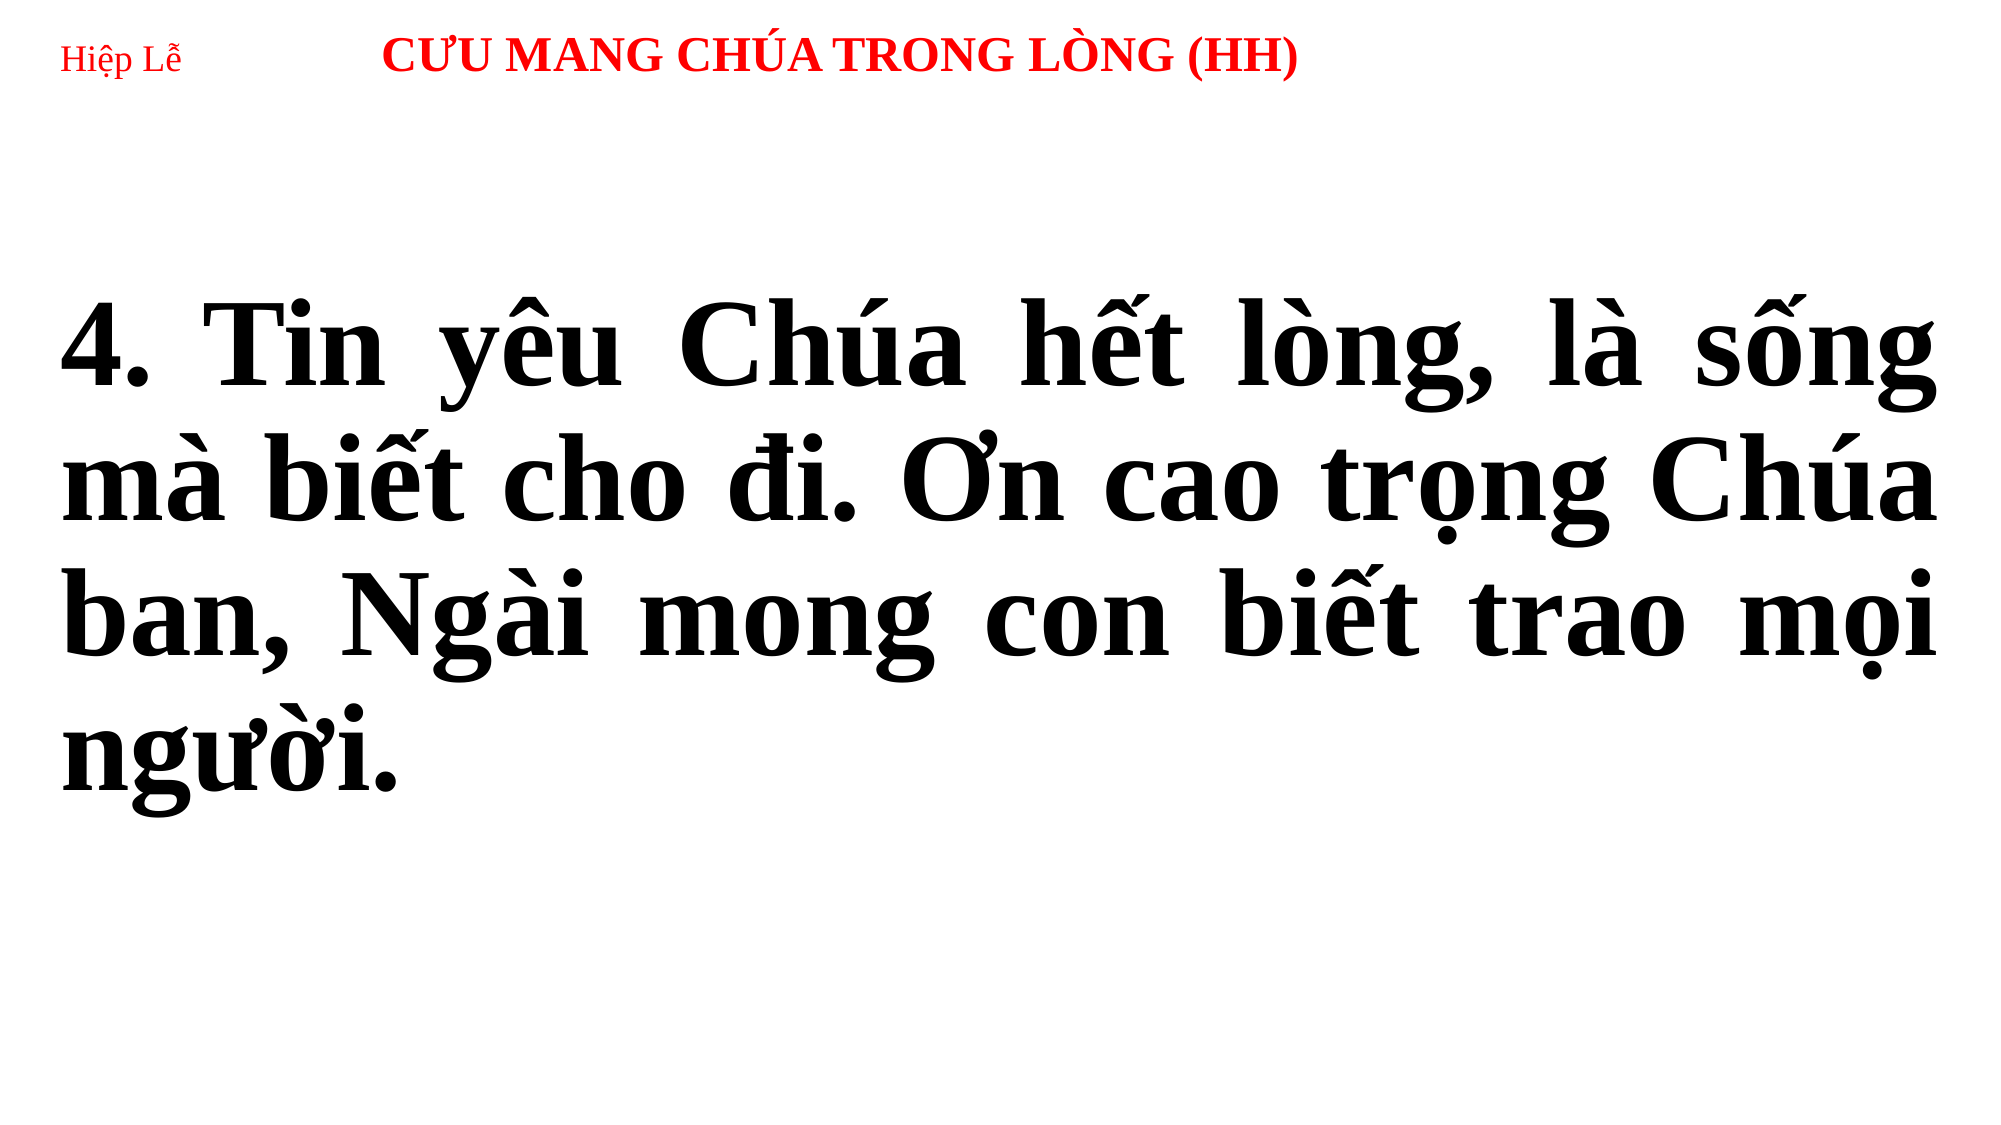

# Hiệp Lễ                     CƯU MANG CHÚA TRONG LÒNG (HH)
4. Tin yêu Chúa hết lòng, là sống mà biết cho đi. Ơn cao trọng Chúa ban, Ngài mong con biết trao mọi người.